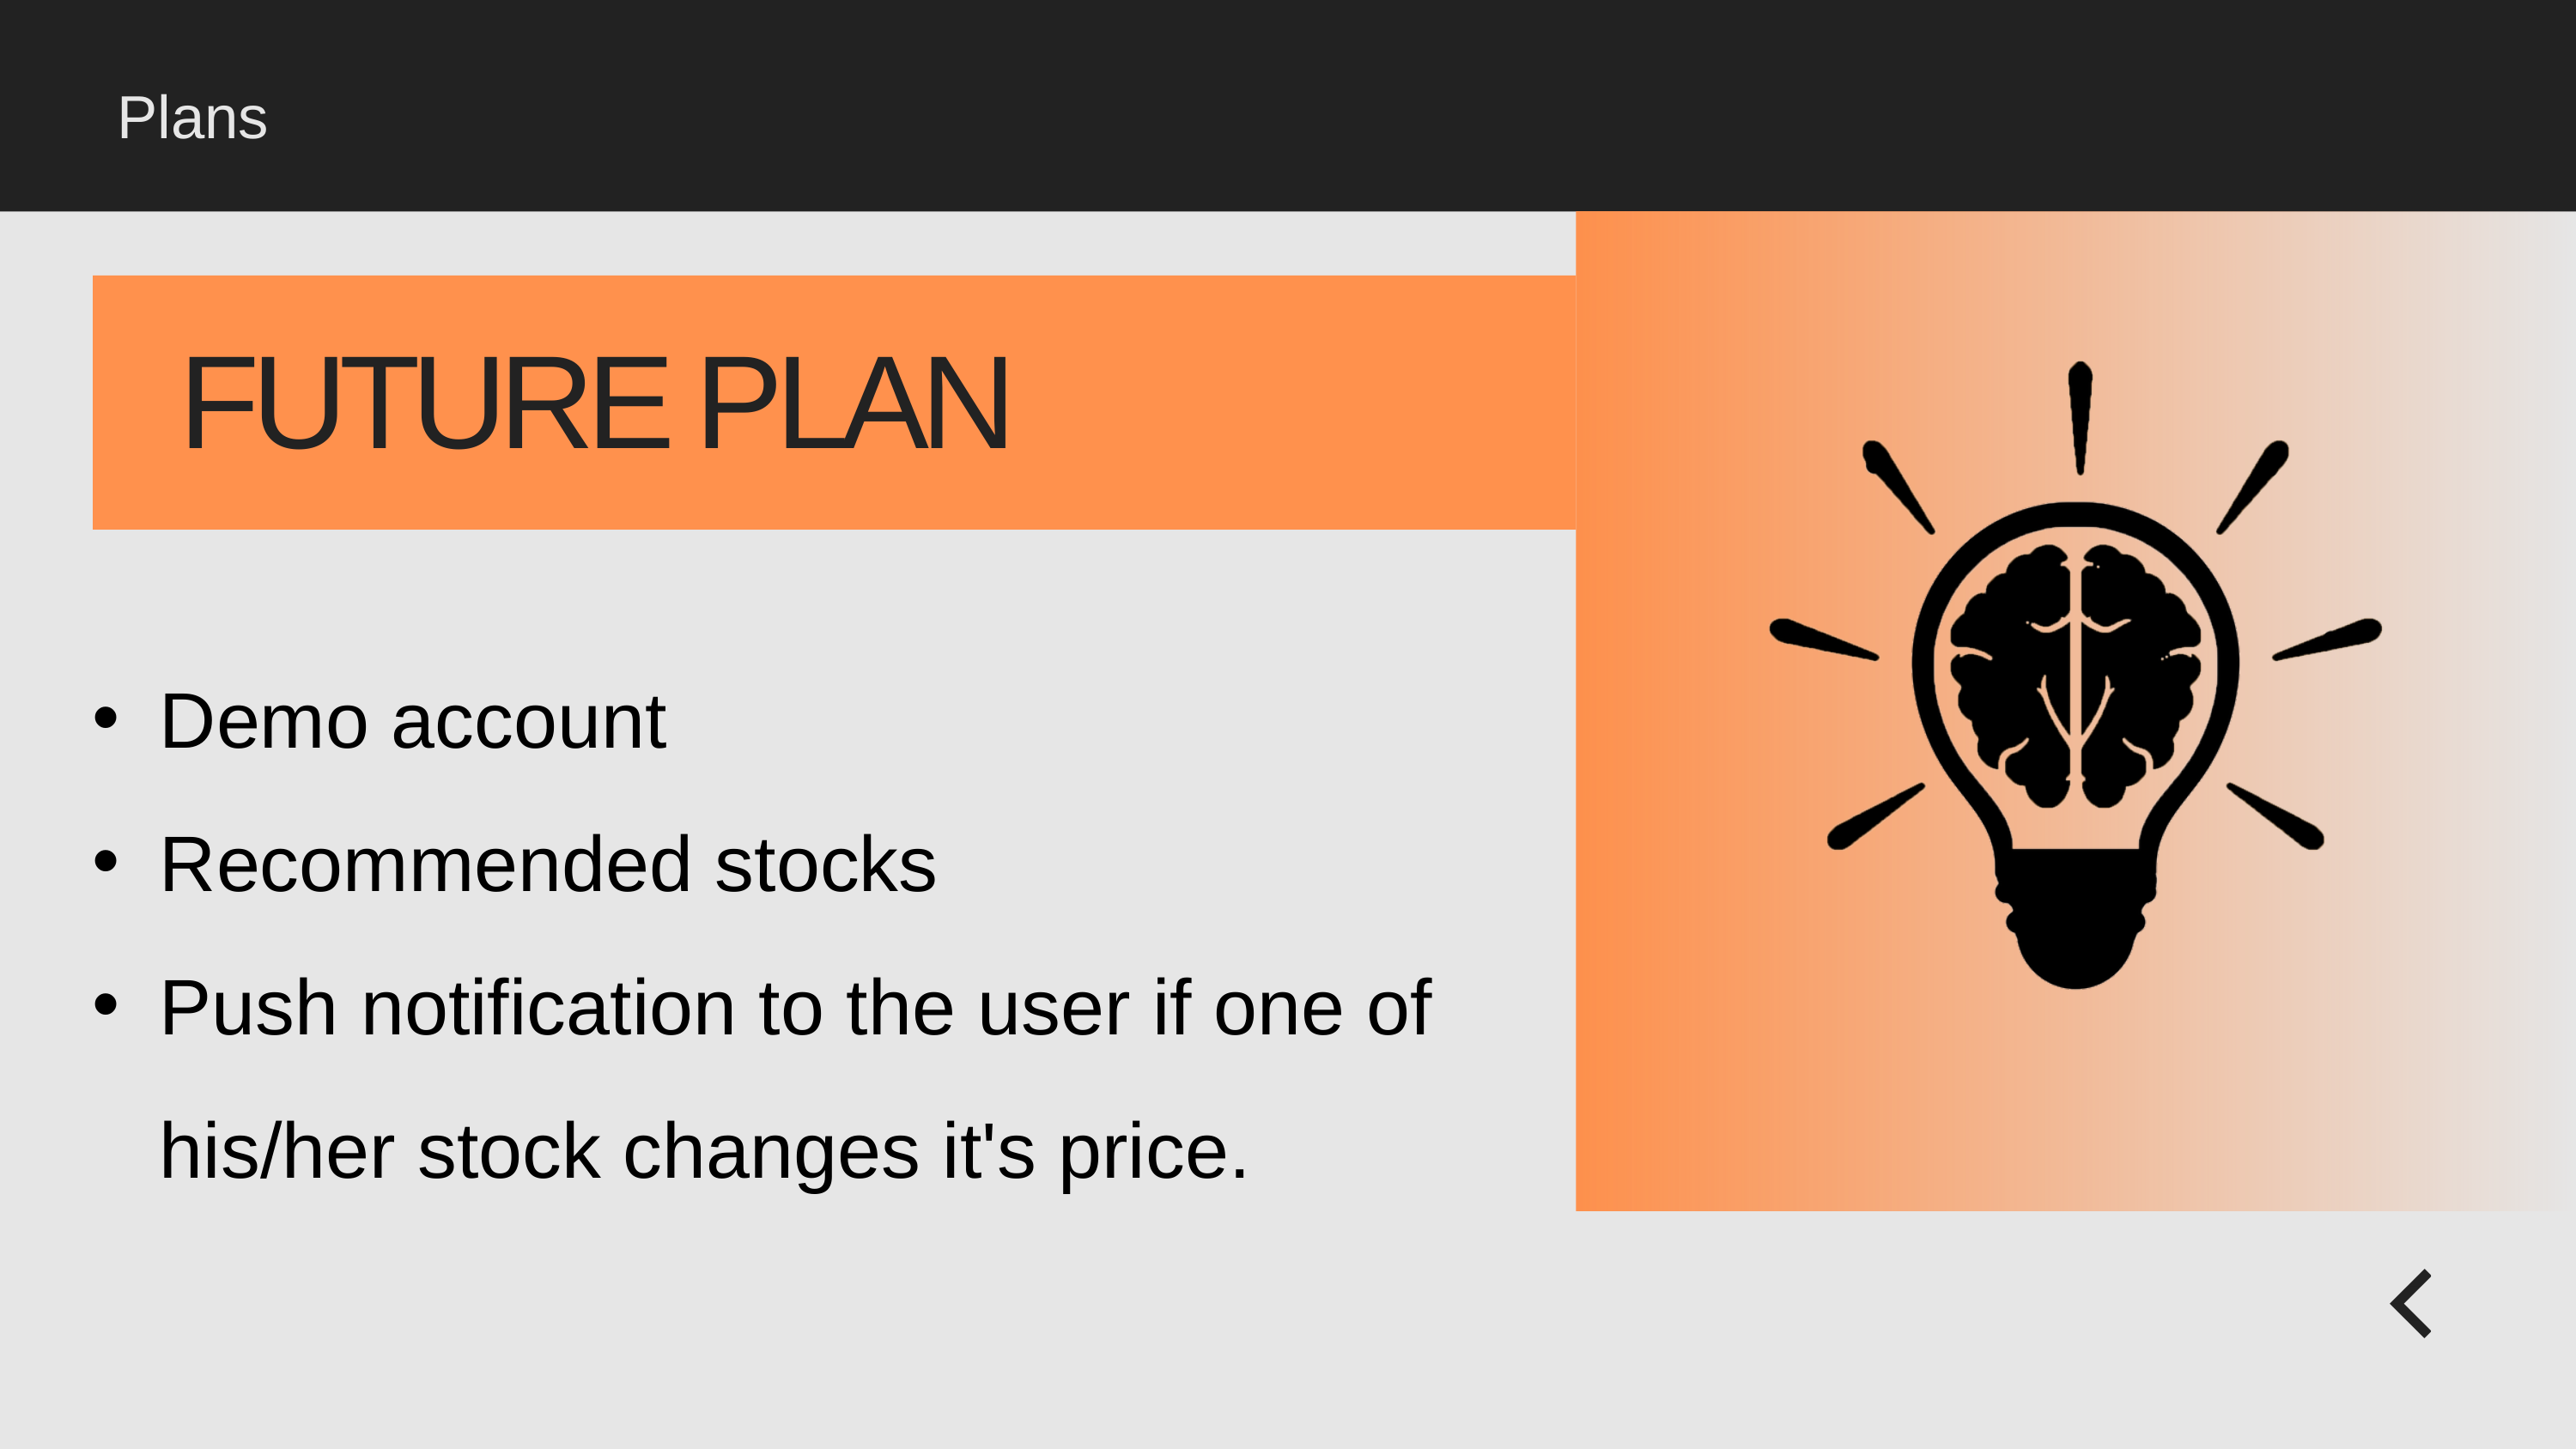

Plans

FUTURE PLAN
Demo account
Recommended stocks
Push notification to the user if one of his/her stock changes it's price.